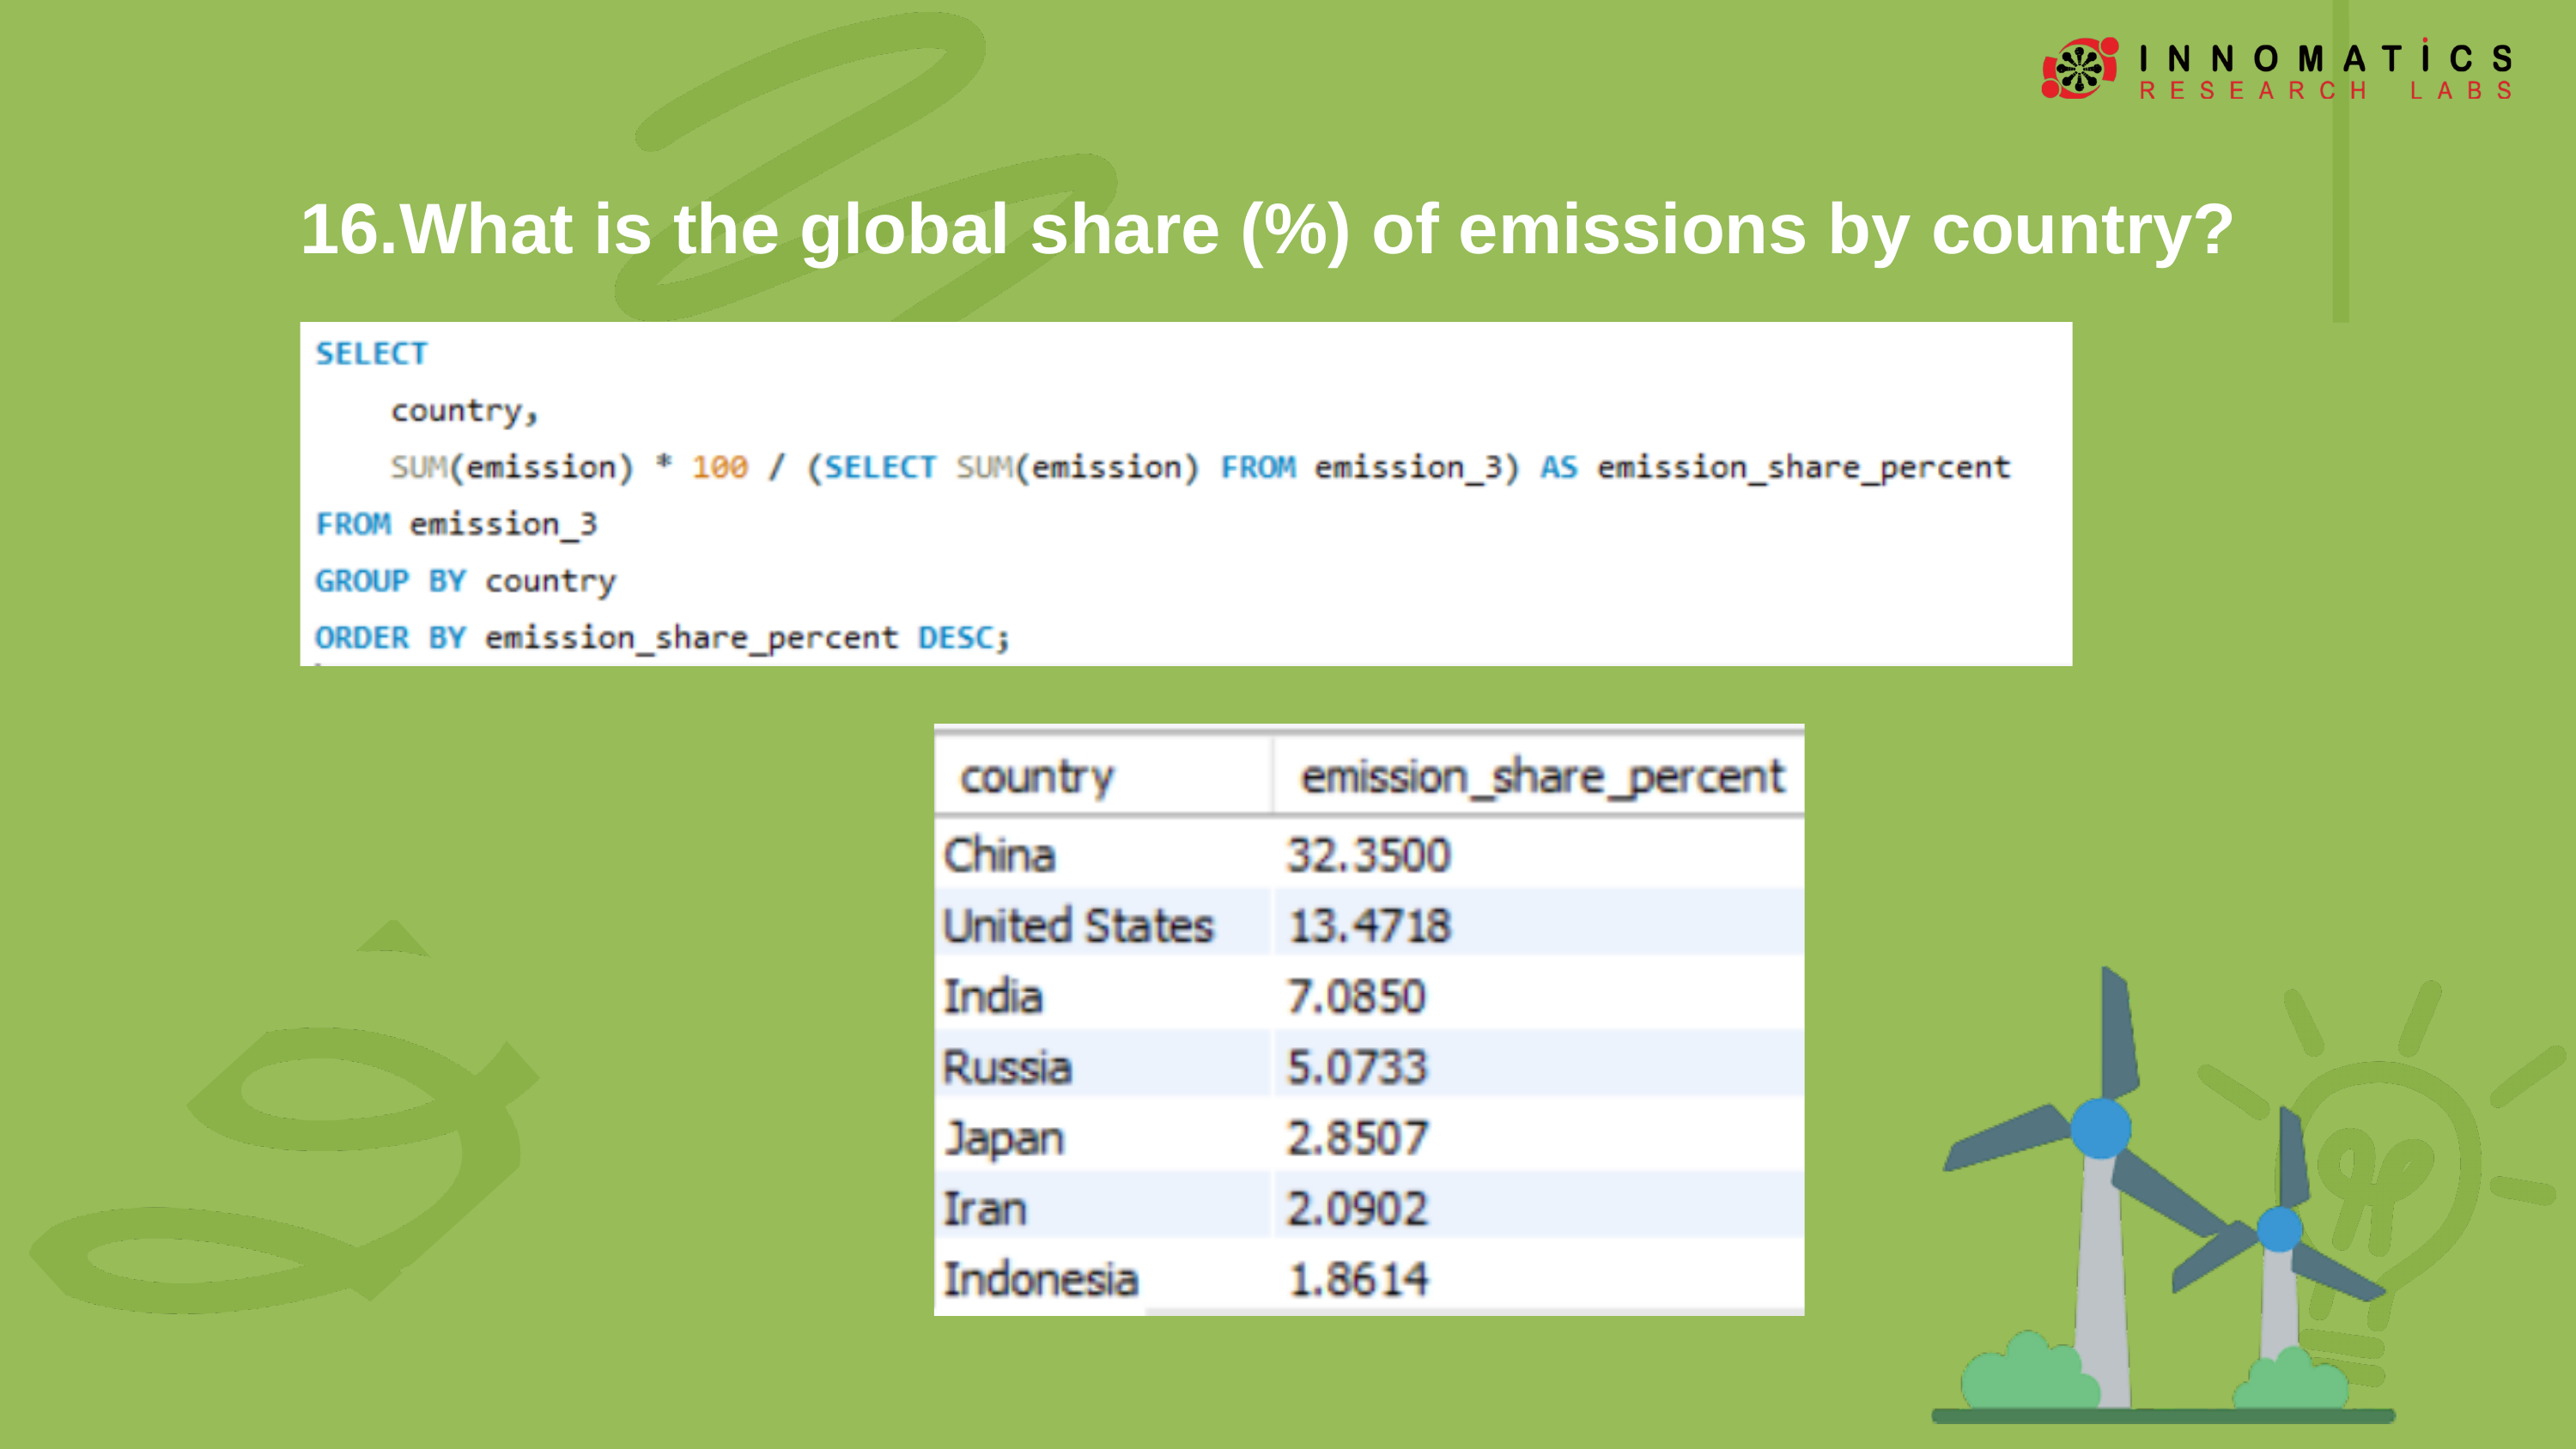

16.What is the global share (%) of emissions by country?